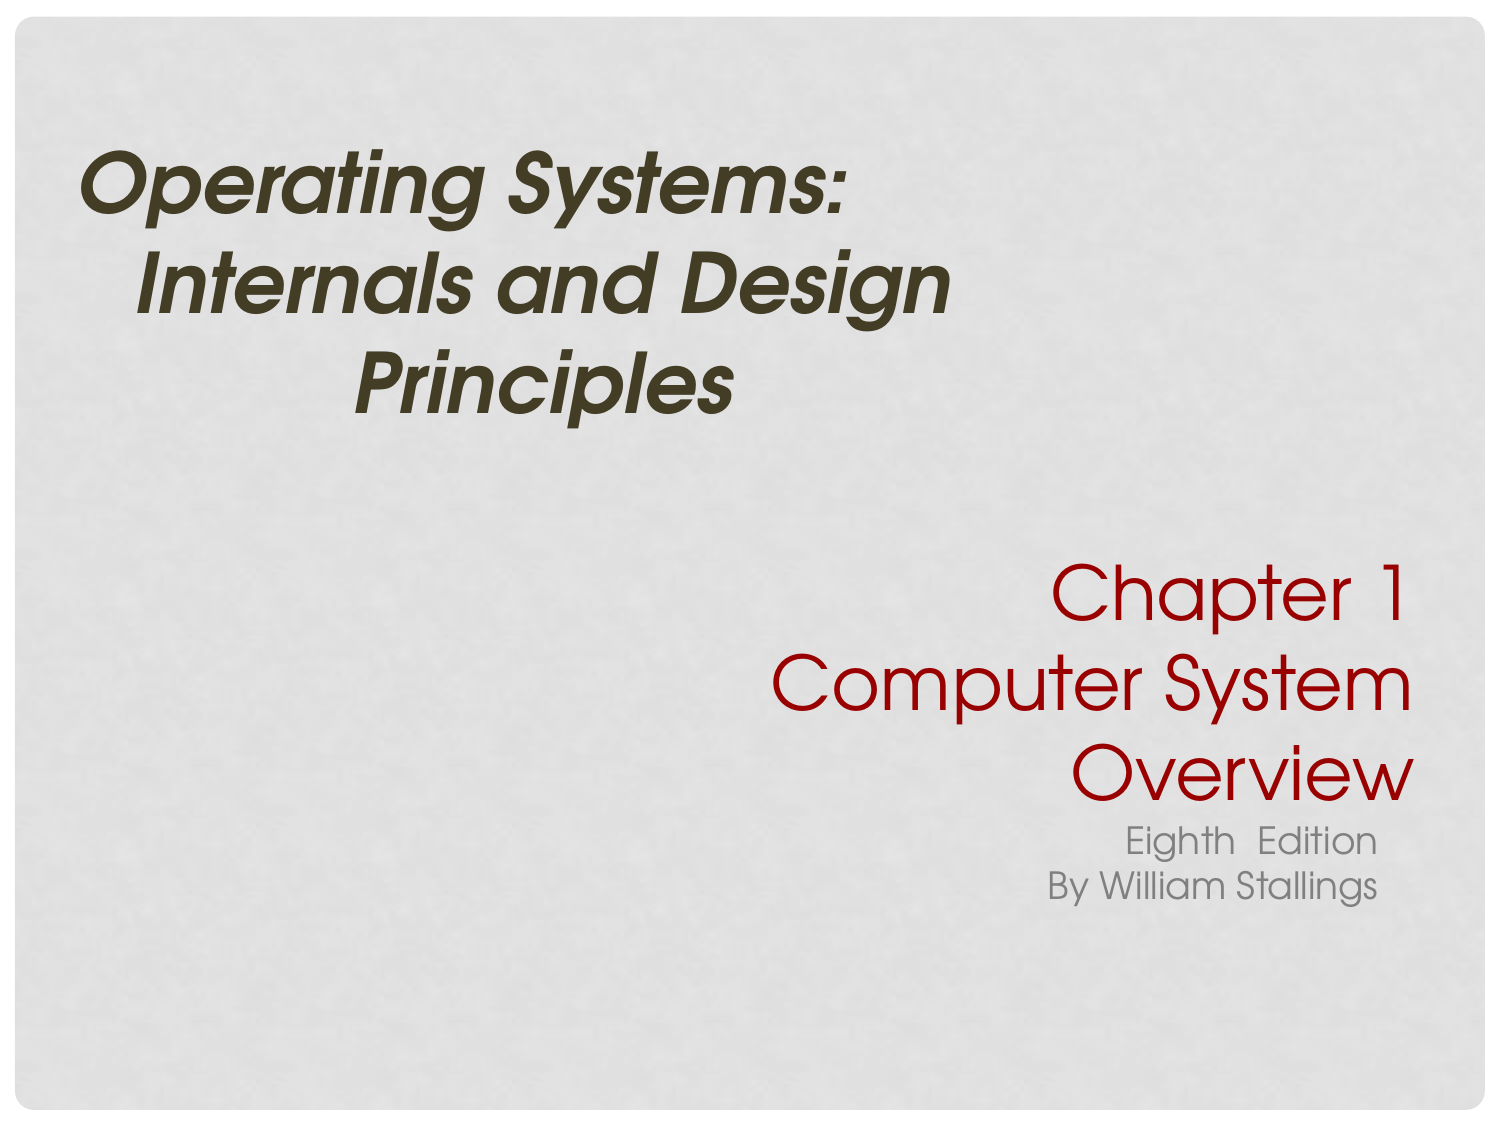

Operating Systems:
Internals and Design Principles

Chapter 1
Computer System Overview
Eighth  Edition
By William Stallings